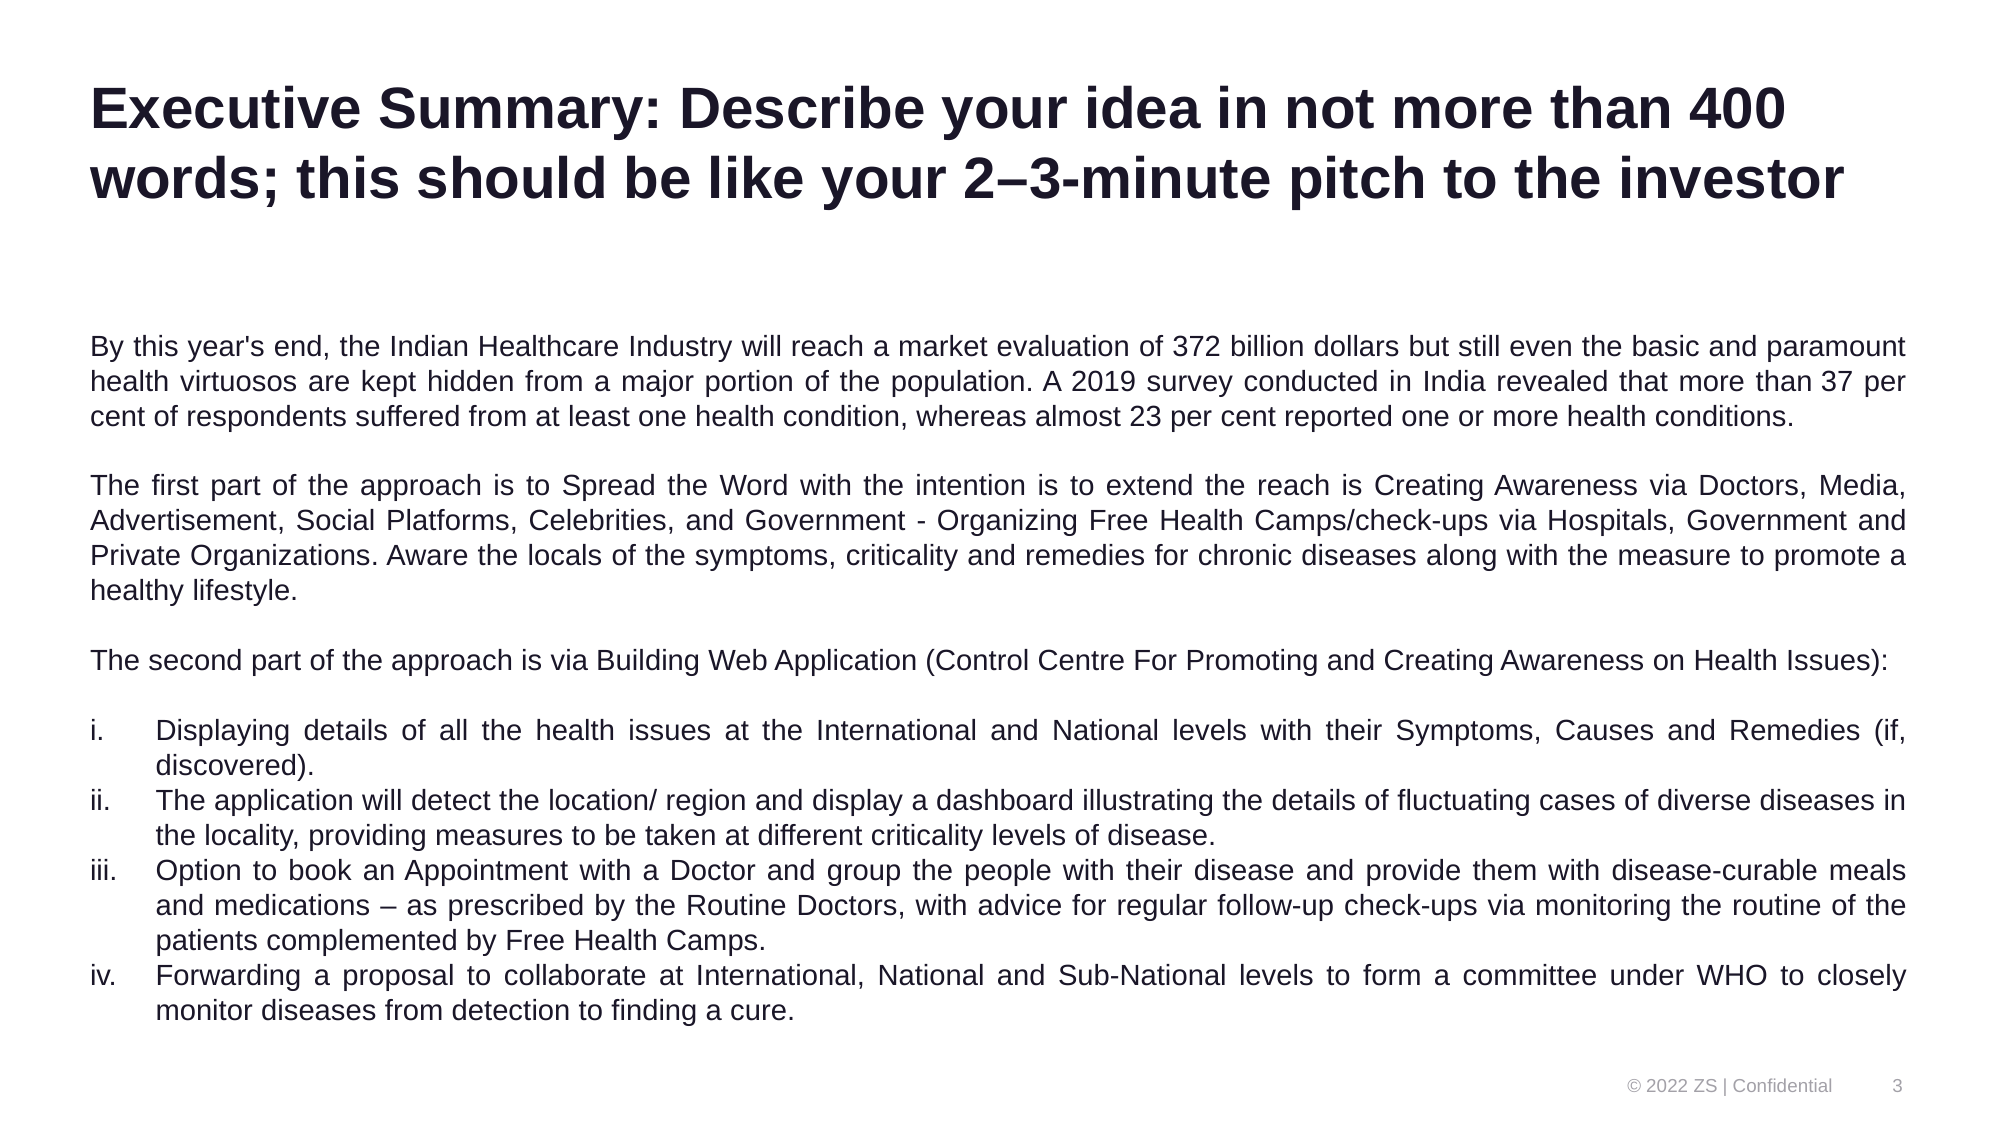

# Executive Summary: Describe your idea in not more than 400 words; this should be like your 2–3-minute pitch to the investor

By this year's end, the Indian Healthcare Industry will reach a market evaluation of 372 billion dollars but still even the basic and paramount health virtuosos are kept hidden from a major portion of the population. A 2019 survey conducted in India revealed that more than 37 per cent of respondents suffered from at least one health condition, whereas almost 23 per cent reported one or more health conditions.

The first part of the approach is to Spread the Word with the intention is to extend the reach is Creating Awareness via Doctors, Media, Advertisement, Social Platforms, Celebrities, and Government - Organizing Free Health Camps/check-ups via Hospitals, Government and Private Organizations. Aware the locals of the symptoms, criticality and remedies for chronic diseases along with the measure to promote a healthy lifestyle.

The second part of the approach is via Building Web Application (Control Centre For Promoting and Creating Awareness on Health Issues):

Displaying details of all the health issues at the International and National levels with their Symptoms, Causes and Remedies (if, discovered).
The application will detect the location/ region and display a dashboard illustrating the details of fluctuating cases of diverse diseases in the locality, providing measures to be taken at different criticality levels of disease.
Option to book an Appointment with a Doctor and group the people with their disease and provide them with disease-curable meals and medications – as prescribed by the Routine Doctors, with advice for regular follow-up check-ups via monitoring the routine of the patients complemented by Free Health Camps.
Forwarding a proposal to collaborate at International, National and Sub-National levels to form a committee under WHO to closely monitor diseases from detection to finding a cure.